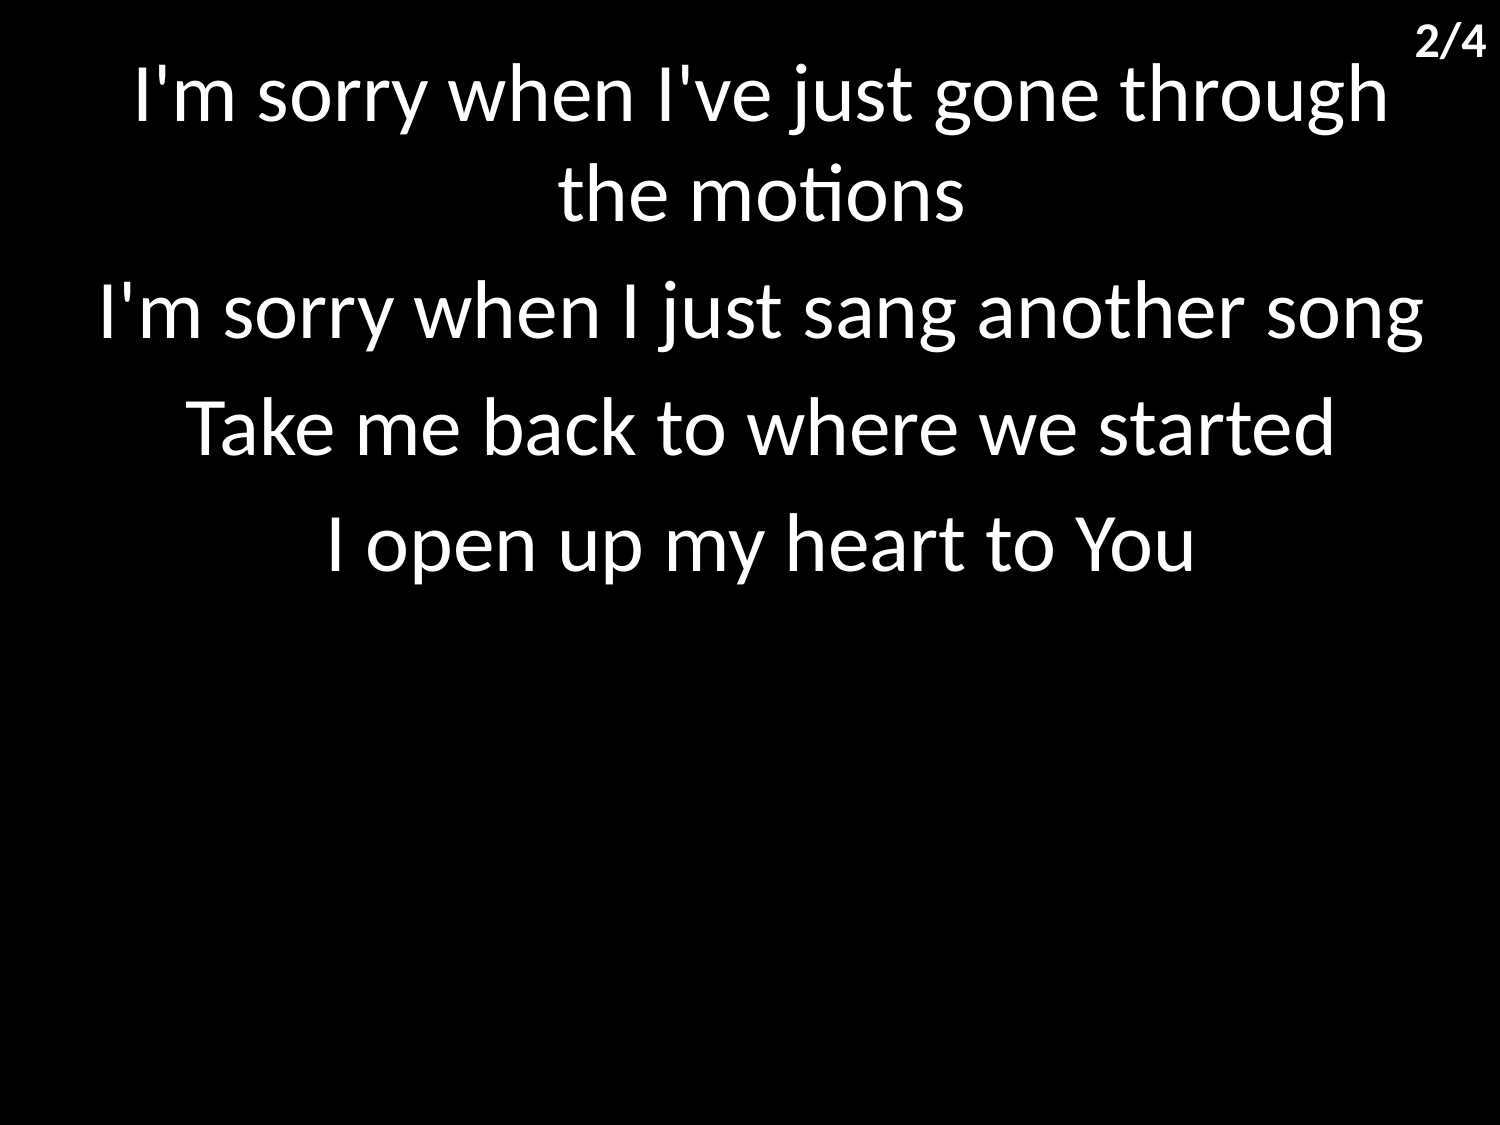

2/4
I'm sorry when I've just gone through the motions
I'm sorry when I just sang another song
Take me back to where we started
I open up my heart to You